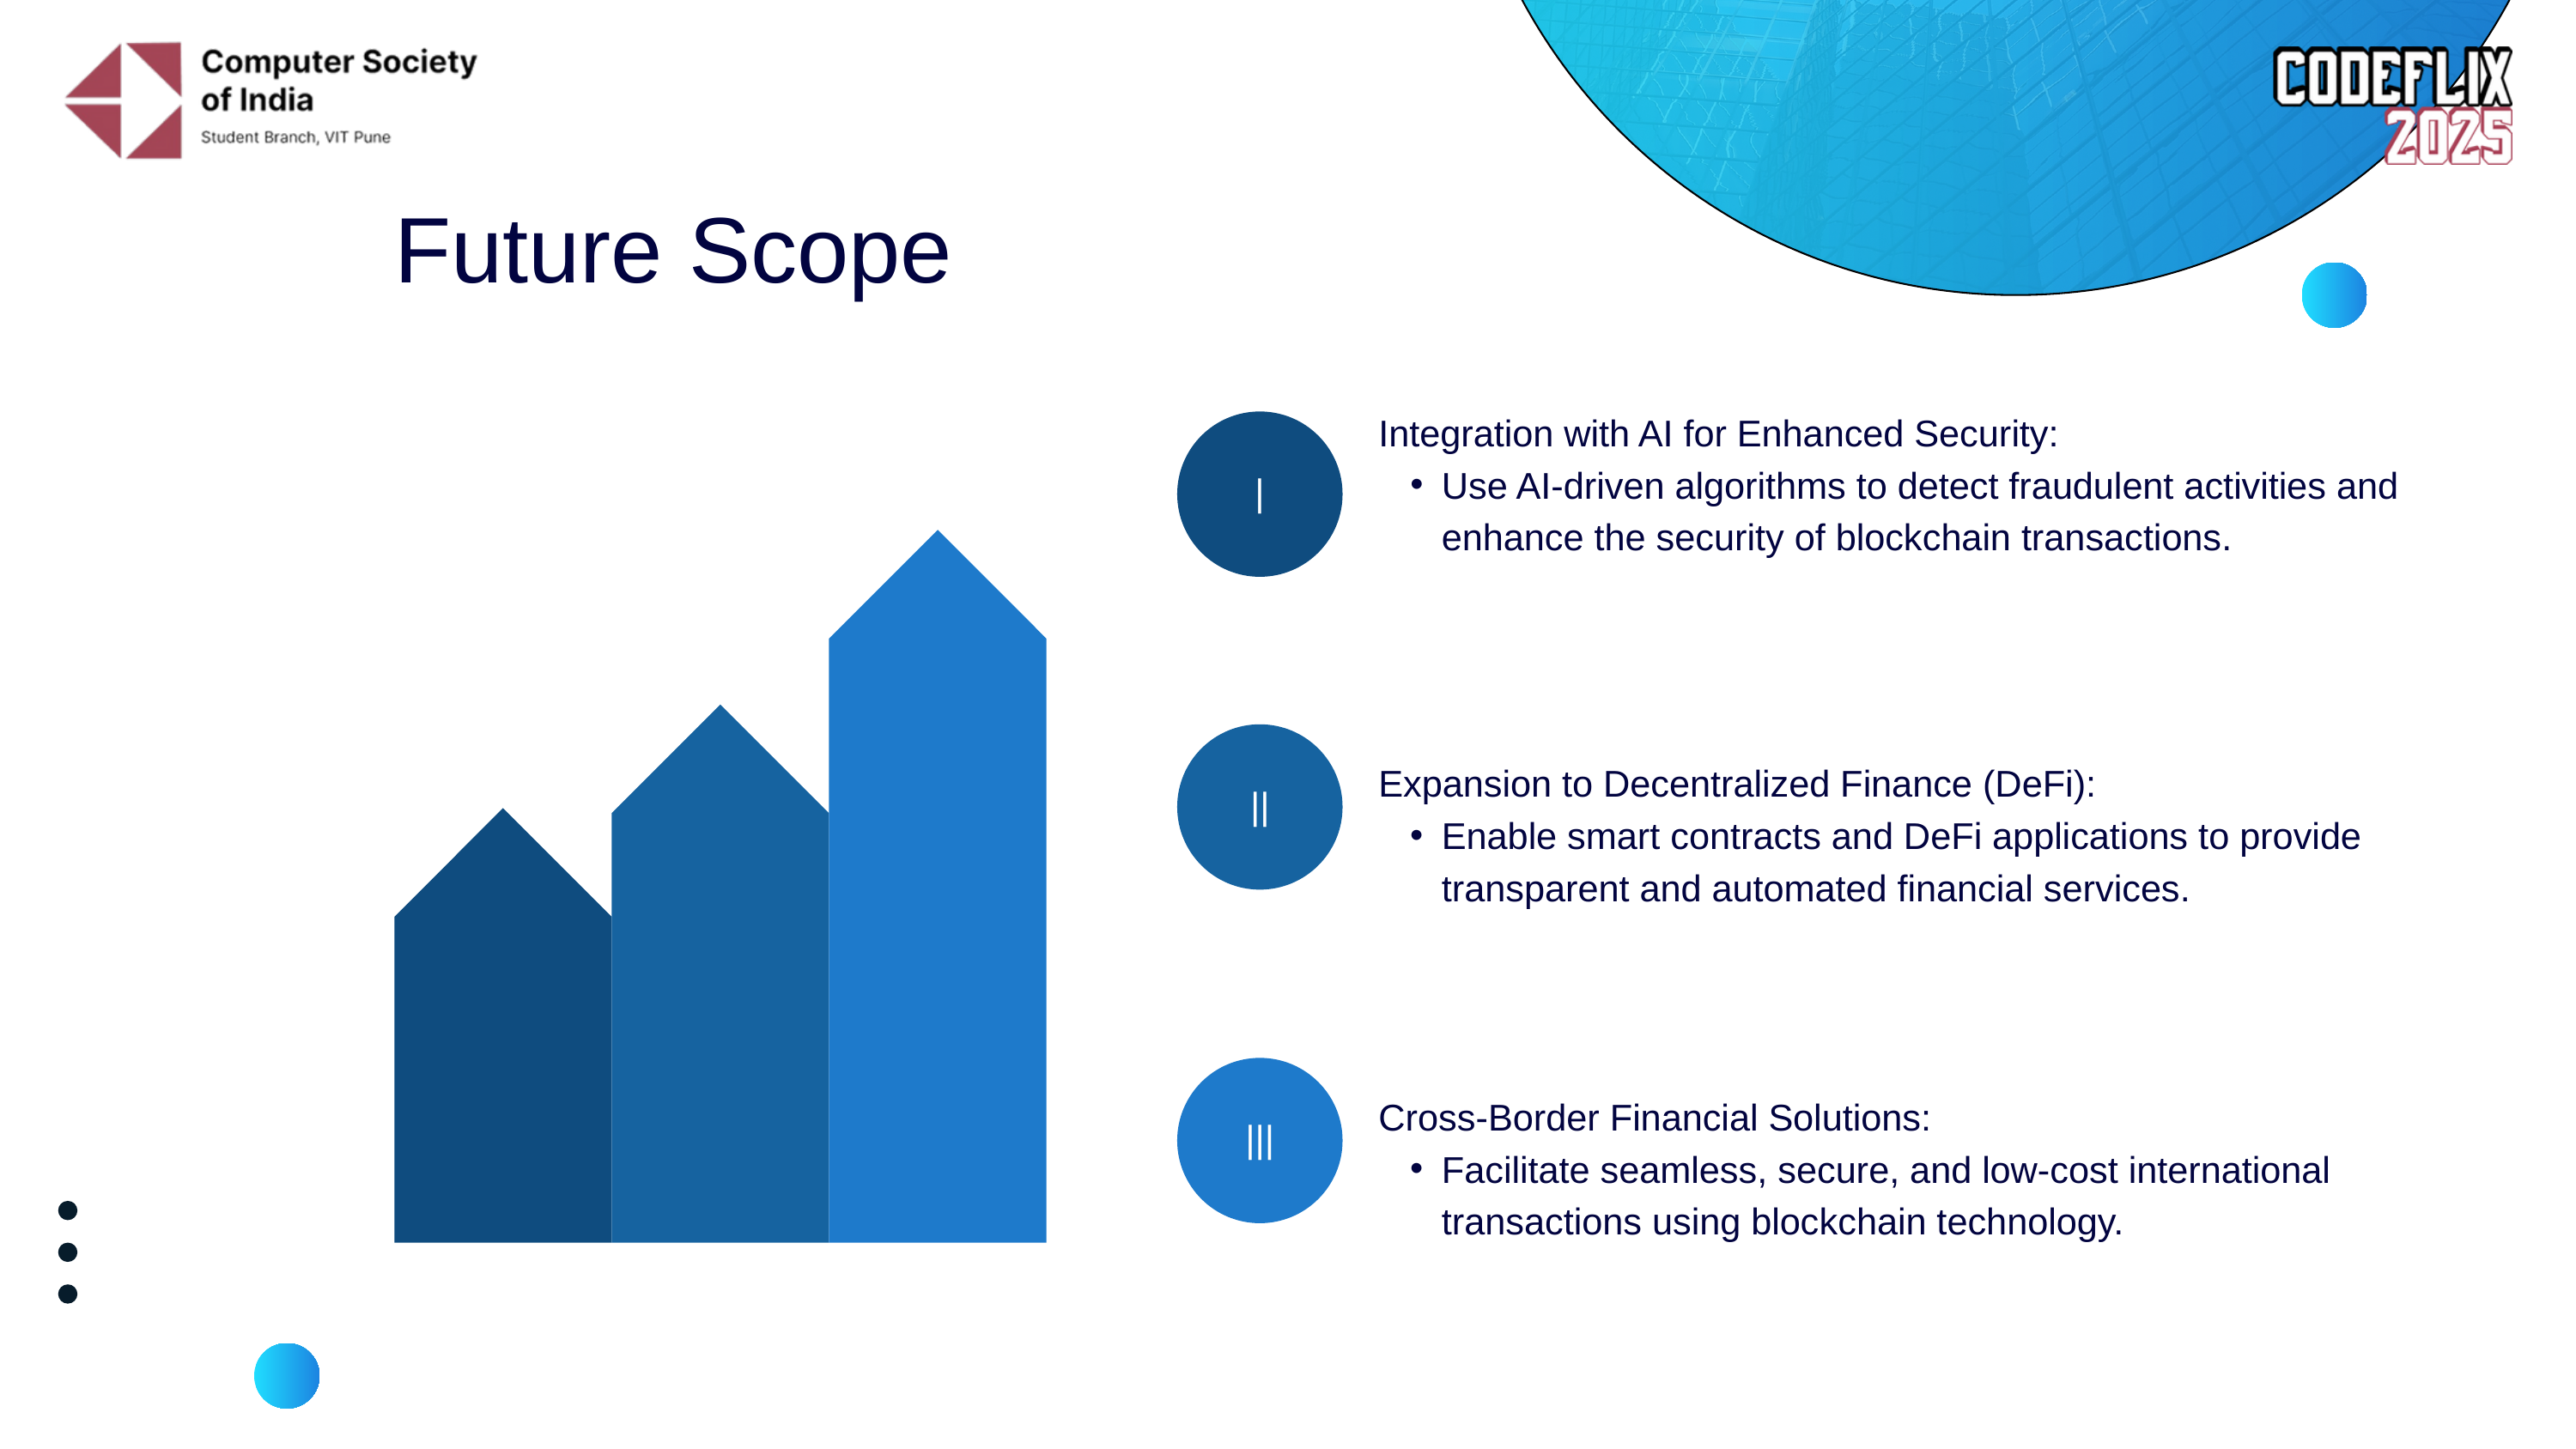

Future Scope

Integration with AI for Enhanced Security:
Use AI-driven algorithms to detect fraudulent activities and enhance the security of blockchain transactions.

|

||
Expansion to Decentralized Finance (DeFi):
Enable smart contracts and DeFi applications to provide transparent and automated financial services.

|||
Cross-Border Financial Solutions:
Facilitate seamless, secure, and low-cost international transactions using blockchain technology.